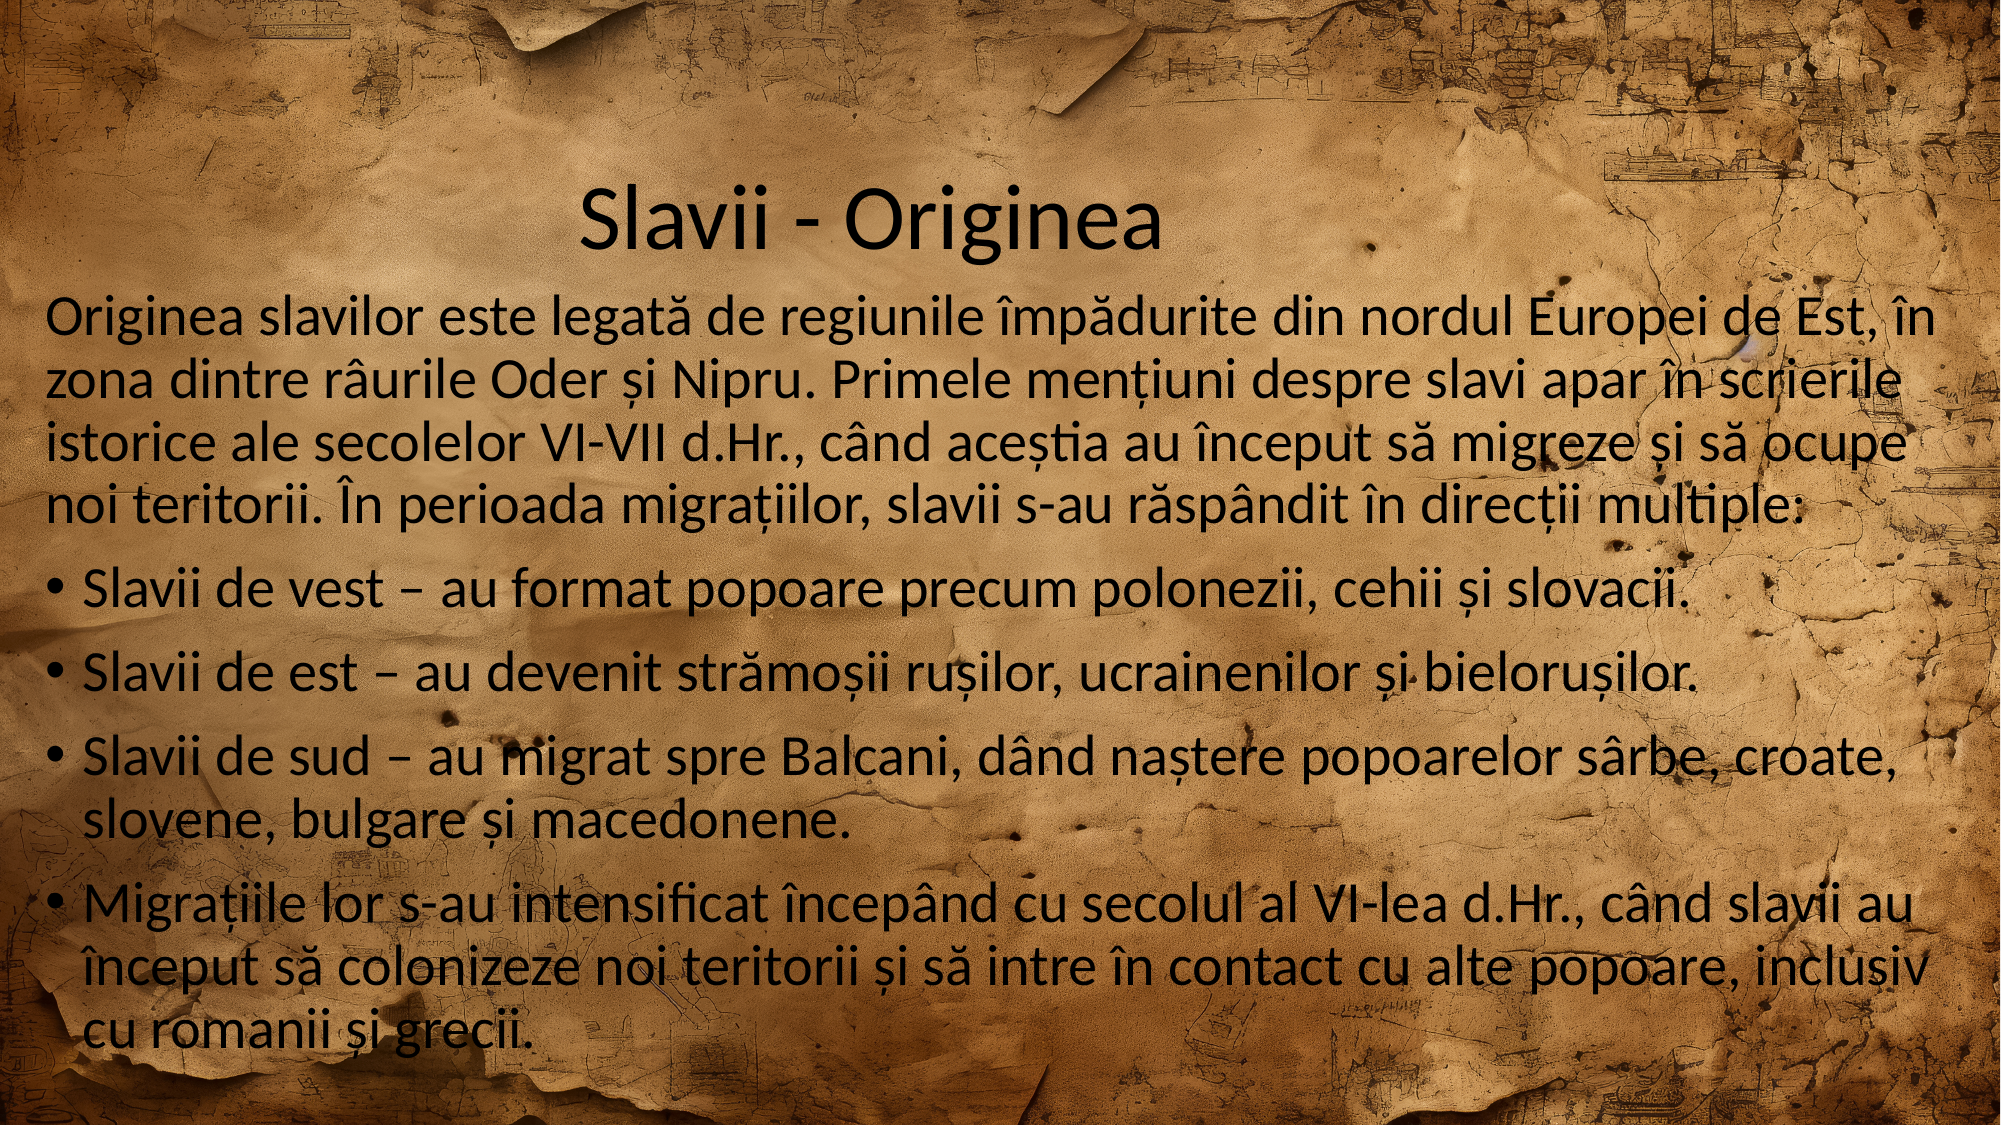

# Slavii - Originea
Originea slavilor este legată de regiunile împădurite din nordul Europei de Est, în zona dintre râurile Oder și Nipru. Primele mențiuni despre slavi apar în scrierile istorice ale secolelor VI-VII d.Hr., când aceștia au început să migreze și să ocupe noi teritorii. În perioada migrațiilor, slavii s-au răspândit în direcții multiple:
Slavii de vest – au format popoare precum polonezii, cehii și slovacii.
Slavii de est – au devenit strămoșii rușilor, ucrainenilor și bielorușilor.
Slavii de sud – au migrat spre Balcani, dând naștere popoarelor sârbe, croate, slovene, bulgare și macedonene.
Migrațiile lor s-au intensificat începând cu secolul al VI-lea d.Hr., când slavii au început să colonizeze noi teritorii și să intre în contact cu alte popoare, inclusiv cu romanii și grecii.